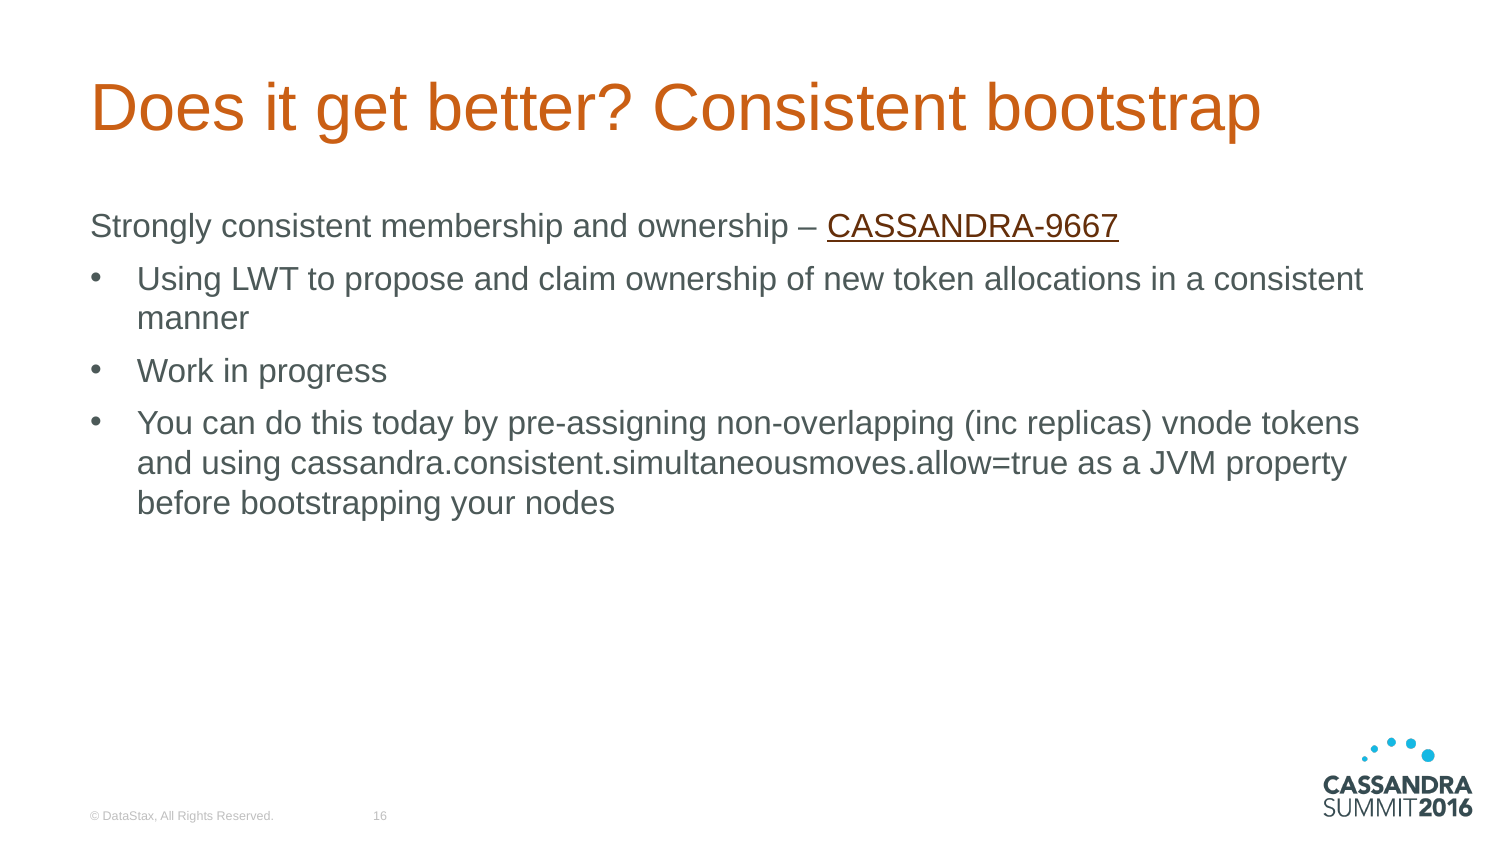

# Does it get better? Consistent bootstrap
Strongly consistent membership and ownership – CASSANDRA-9667
Using LWT to propose and claim ownership of new token allocations in a consistent manner
Work in progress
You can do this today by pre-assigning non-overlapping (inc replicas) vnode tokens and using cassandra.consistent.simultaneousmoves.allow=true as a JVM property before bootstrapping your nodes
© DataStax, All Rights Reserved.
16